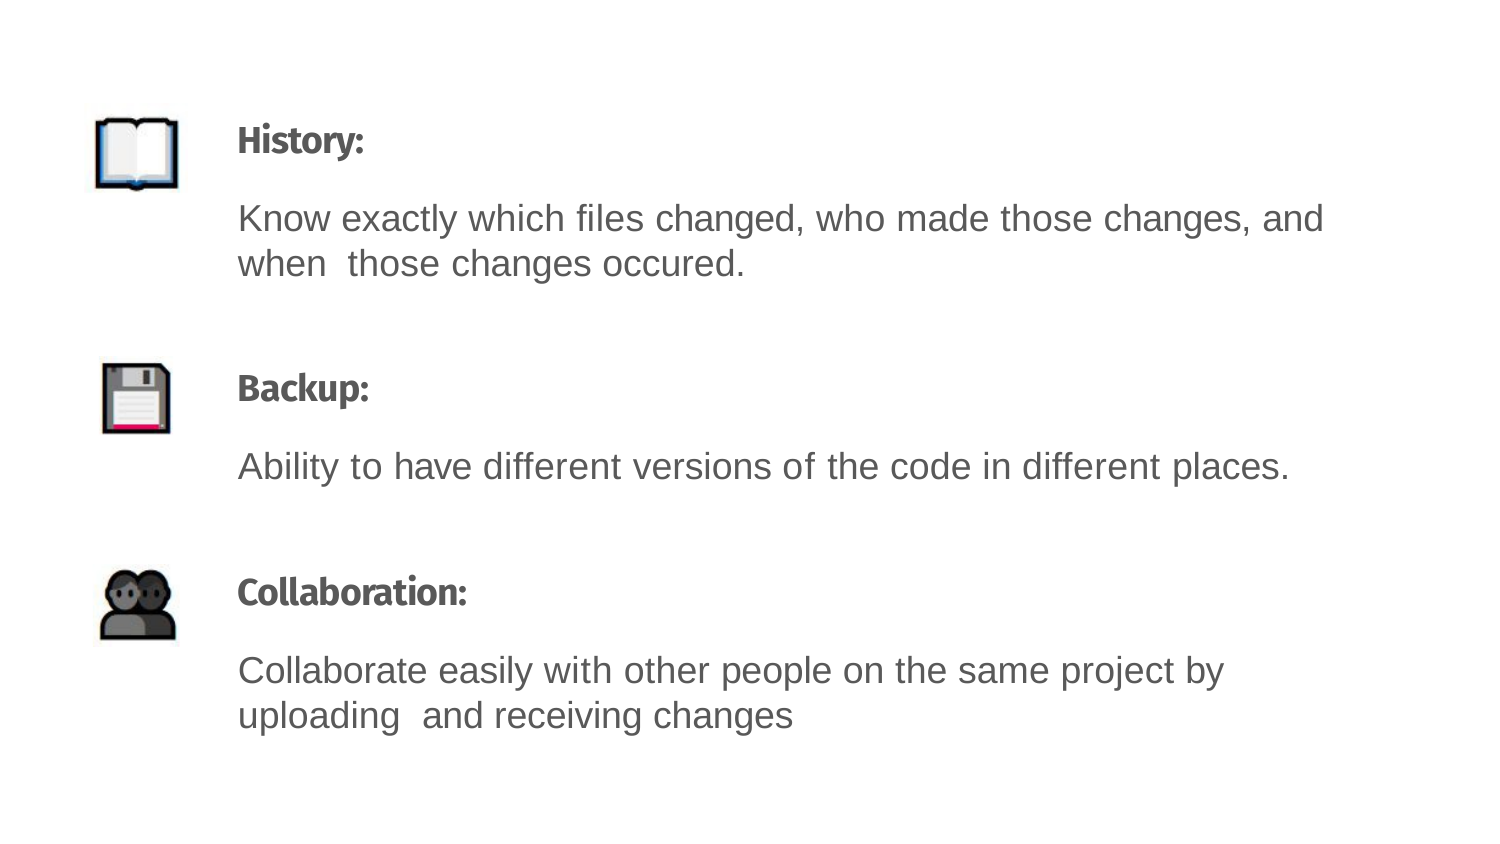

History:
Know exactly which ﬁles changed, who made those changes, and when  those changes occured.

Backup:
Ability to have different versions of the code in different places.

Collaboration:
Collaborate easily with other people on the same project by uploading  and receiving changes